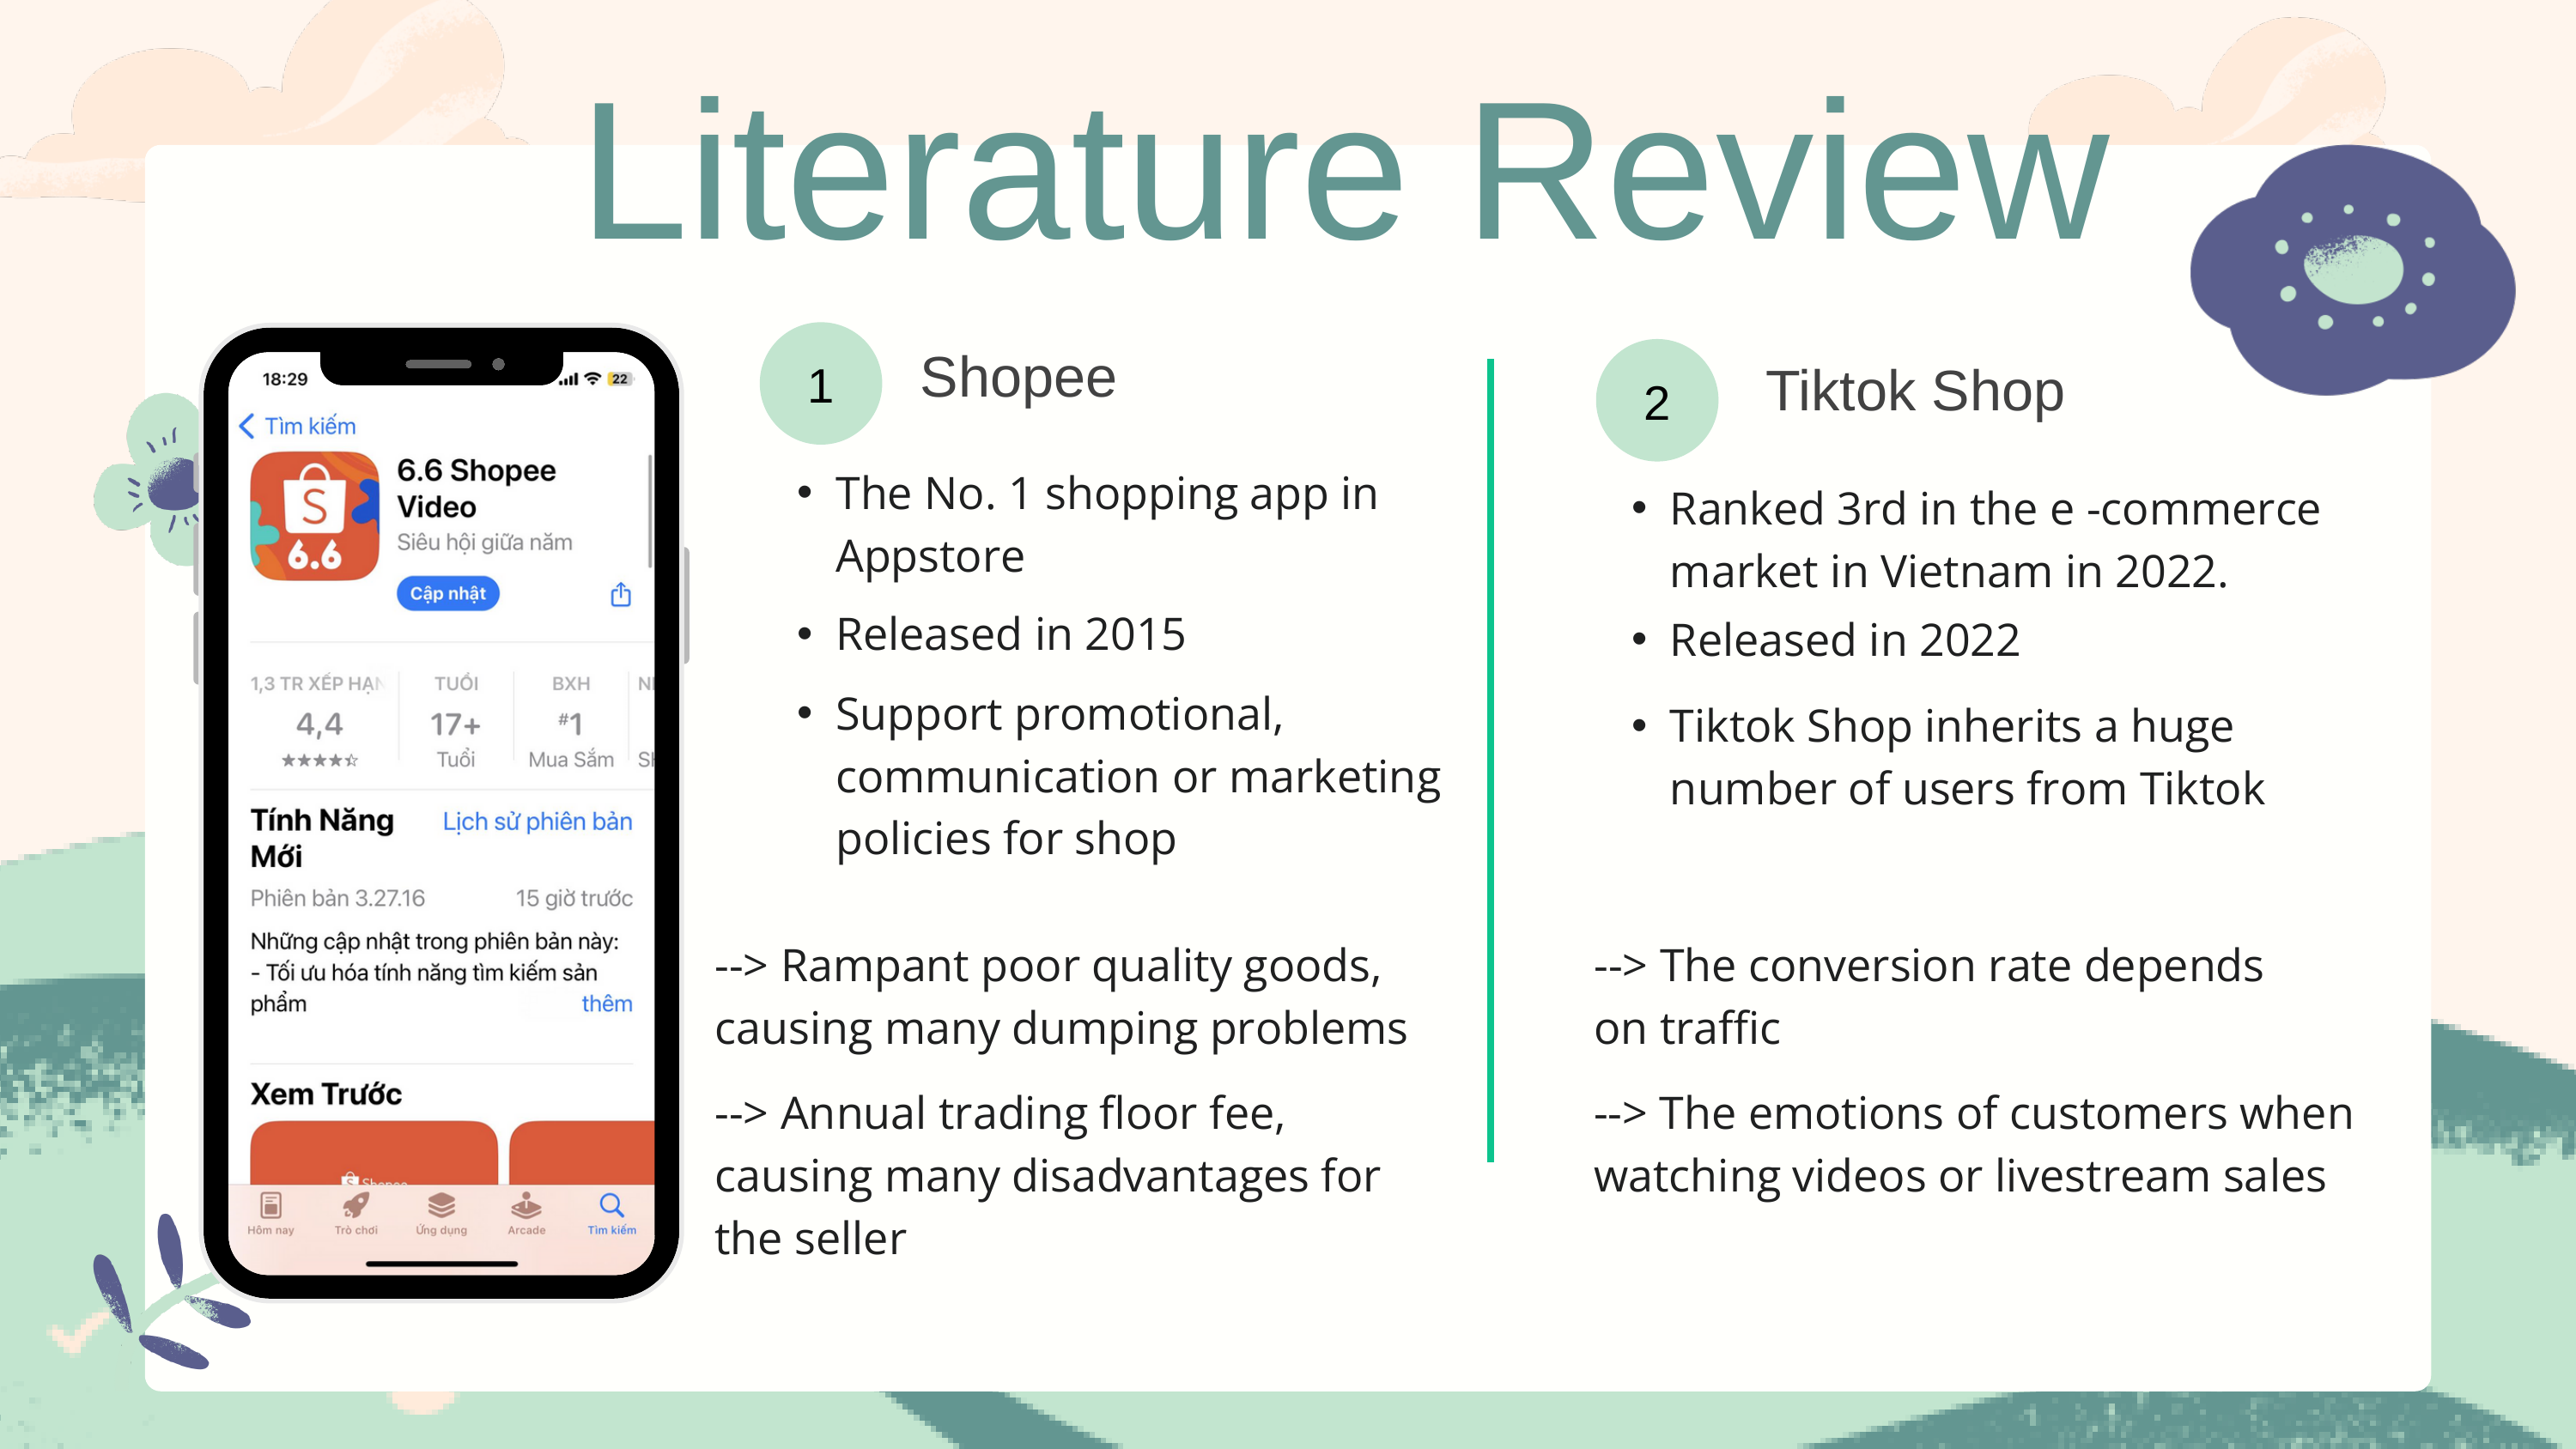

Literature Review

1

Shopee
Tiktok Shop

2

The No. 1 shopping app in Appstore
Ranked 3rd in the e -commerce market in Vietnam in 2022.

Released in 2015
Released in 2022
Support promotional, communication or marketing policies for shop
Tiktok Shop inherits a huge number of users from Tiktok

--> Rampant poor quality goods, causing many dumping problems
--> The conversion rate depends on traffic
--> Annual trading floor fee, causing many disadvantages for the seller
--> The emotions of customers when watching videos or livestream sales